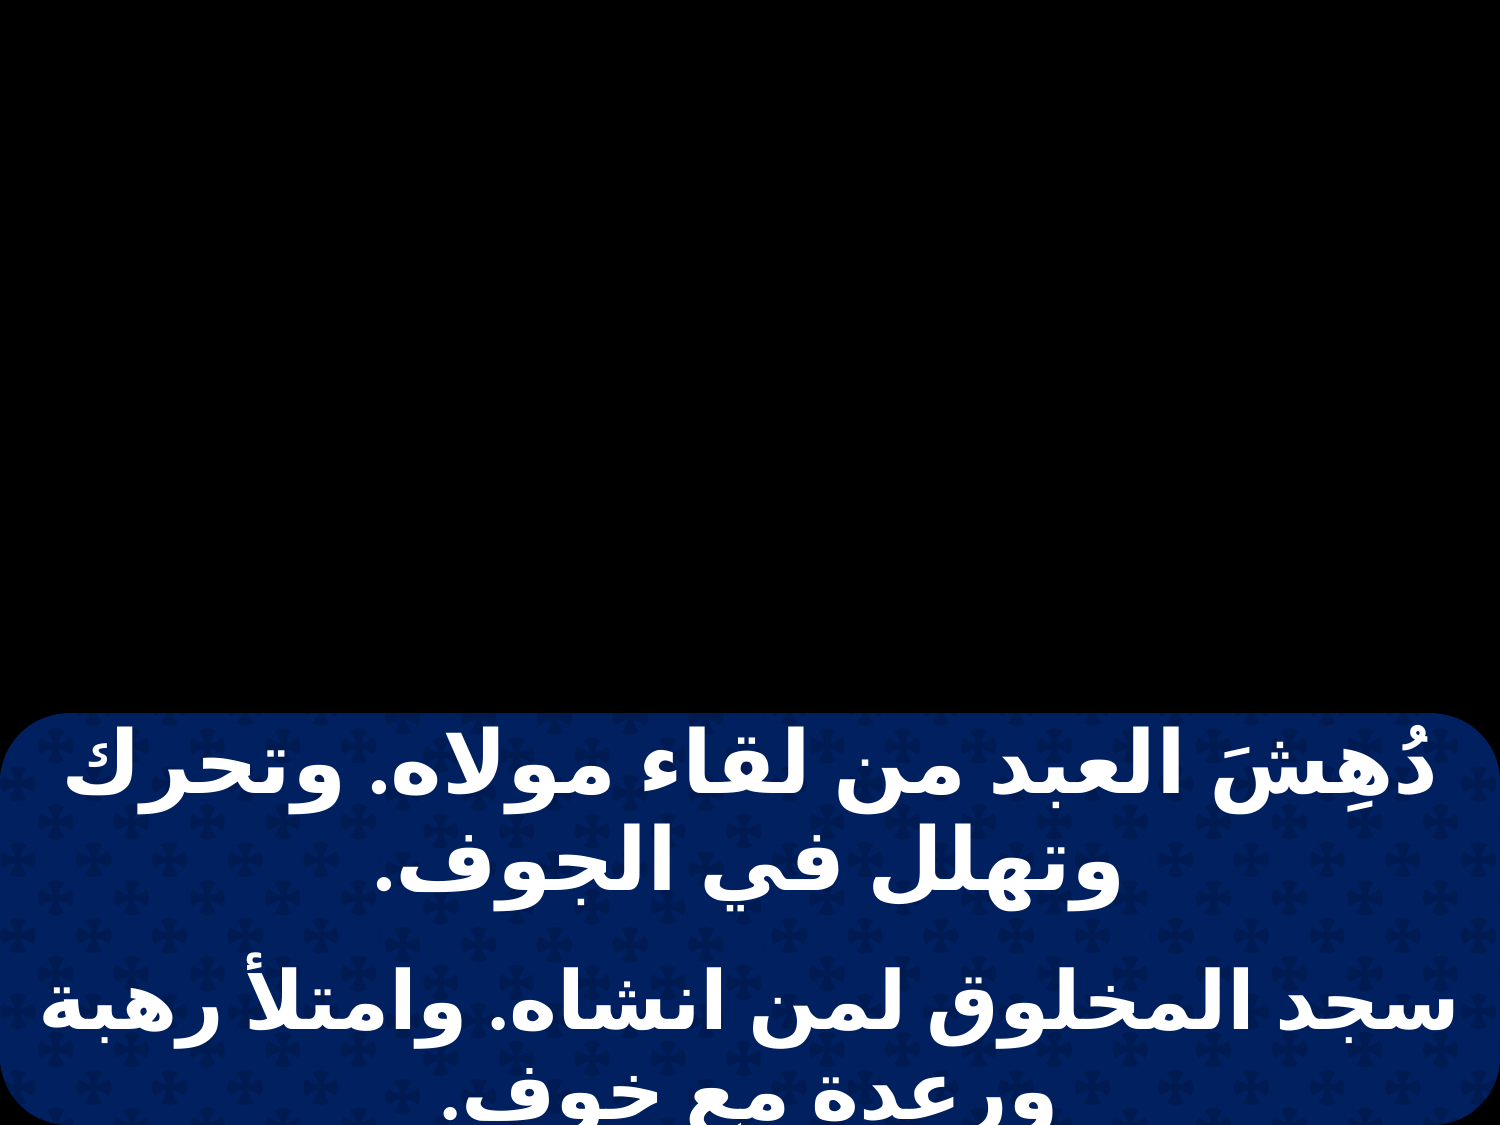

| دُهِشَ العبد من لقاء مولاه. وتحرك وتهلل في الجوف. |
| --- |
|  |
| سجد المخلوق لمن انشاه. وامتلأ رهبة ورعدة مع خوف. |